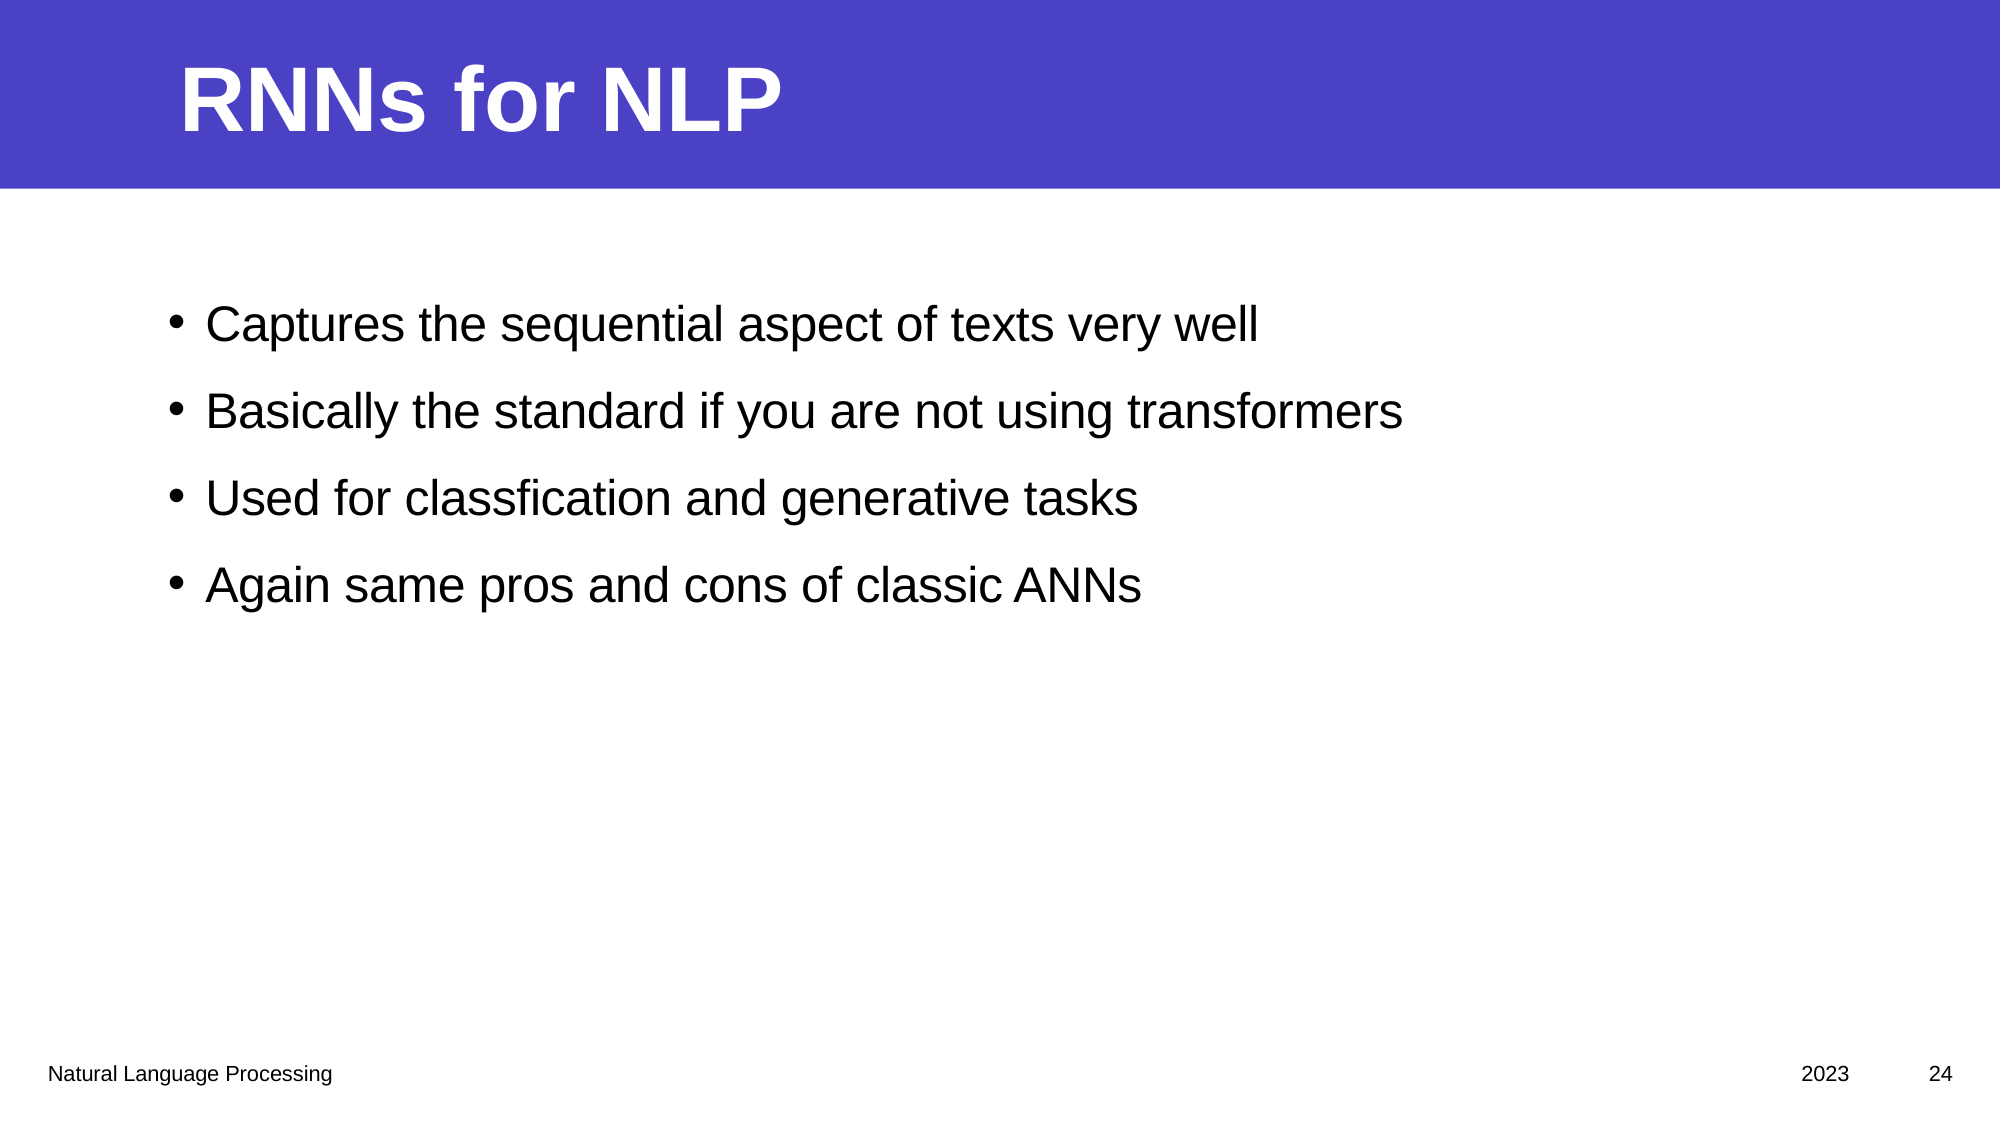

# RNNs for NLP
Captures the sequential aspect of texts very well
Basically the standard if you are not using transformers
Used for classfication and generative tasks
Again same pros and cons of classic ANNs

2023
Natural Language Processing
24